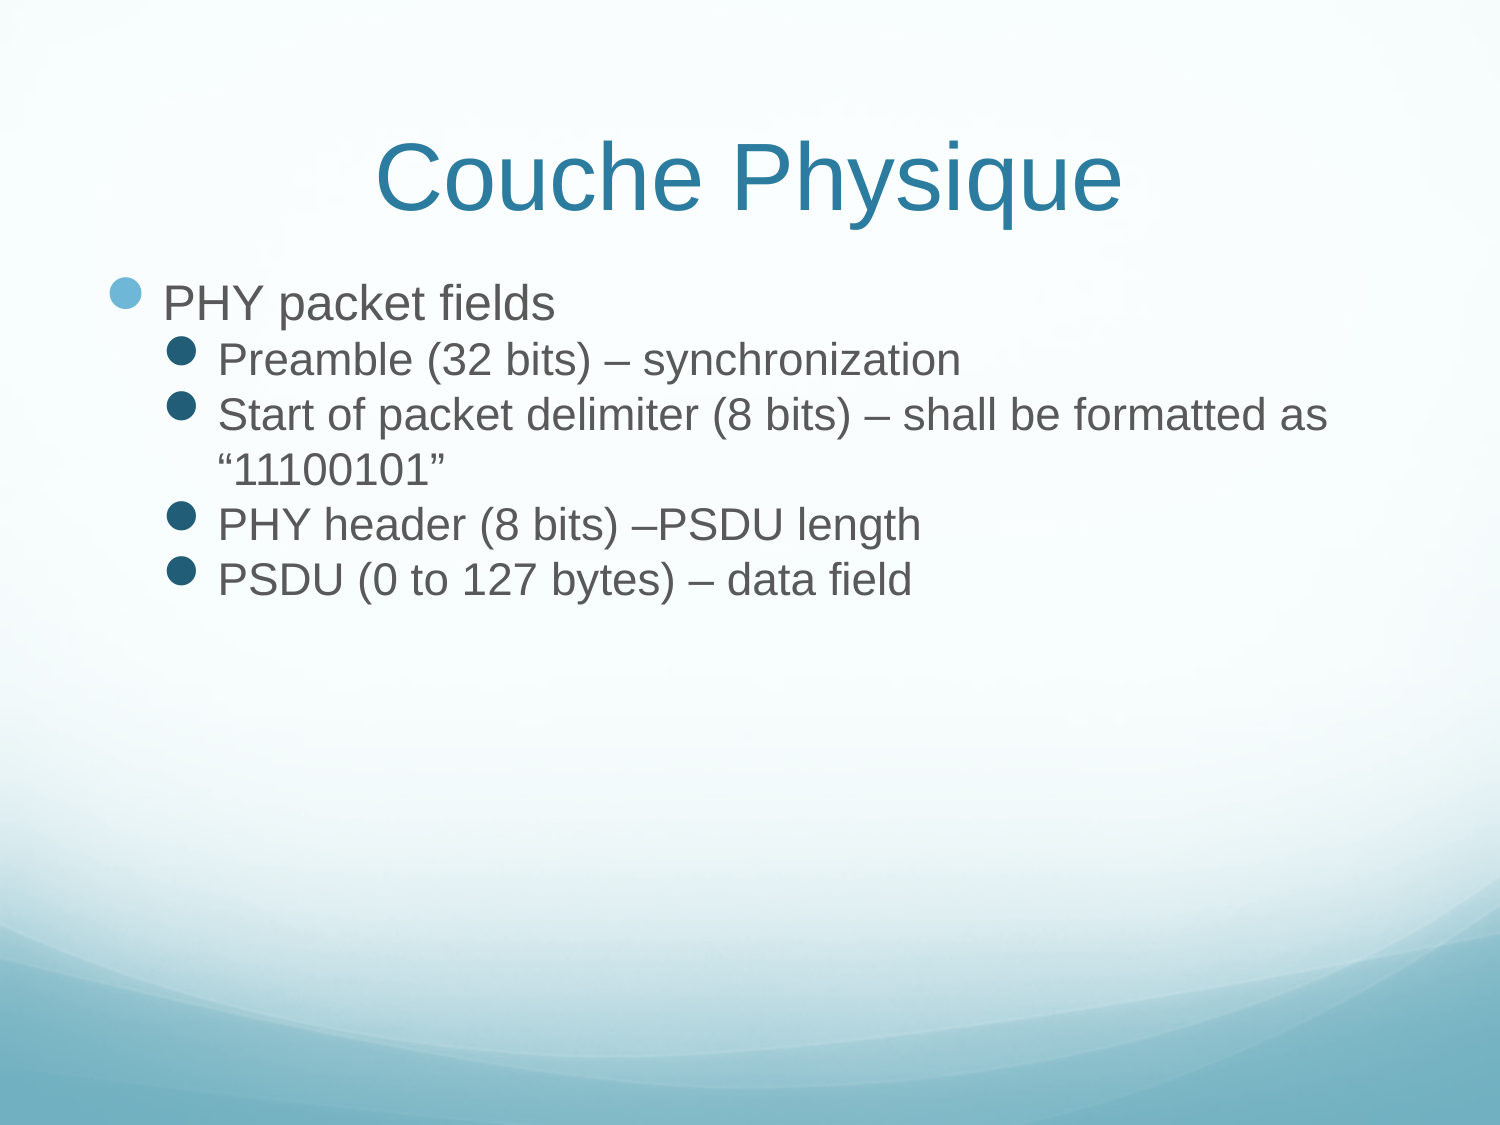

# Couche Physique
PHY packet fields
Preamble (32 bits) – synchronization
Start of packet delimiter (8 bits) – shall be formatted as “11100101”
PHY header (8 bits) –PSDU length
PSDU (0 to 127 bytes) – data field